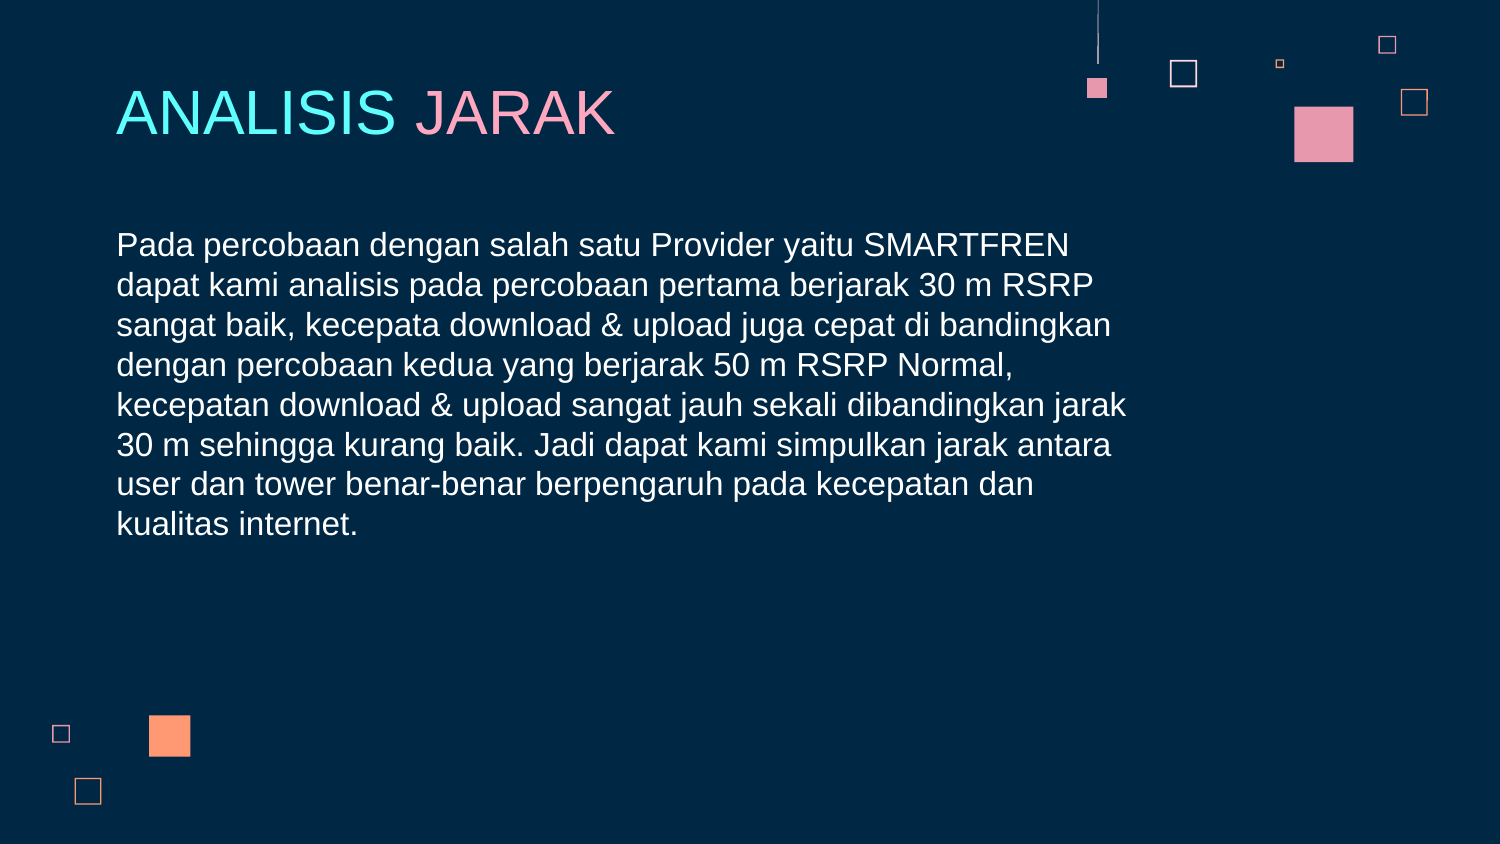

ANALISIS JARAK

Pada percobaan dengan salah satu Provider yaitu SMARTFREN dapat kami analisis pada percobaan pertama berjarak 30 m RSRP sangat baik, kecepata download & upload juga cepat di bandingkan dengan percobaan kedua yang berjarak 50 m RSRP Normal, kecepatan download & upload sangat jauh sekali dibandingkan jarak 30 m sehingga kurang baik. Jadi dapat kami simpulkan jarak antara user dan tower benar-benar berpengaruh pada kecepatan dan kualitas internet.